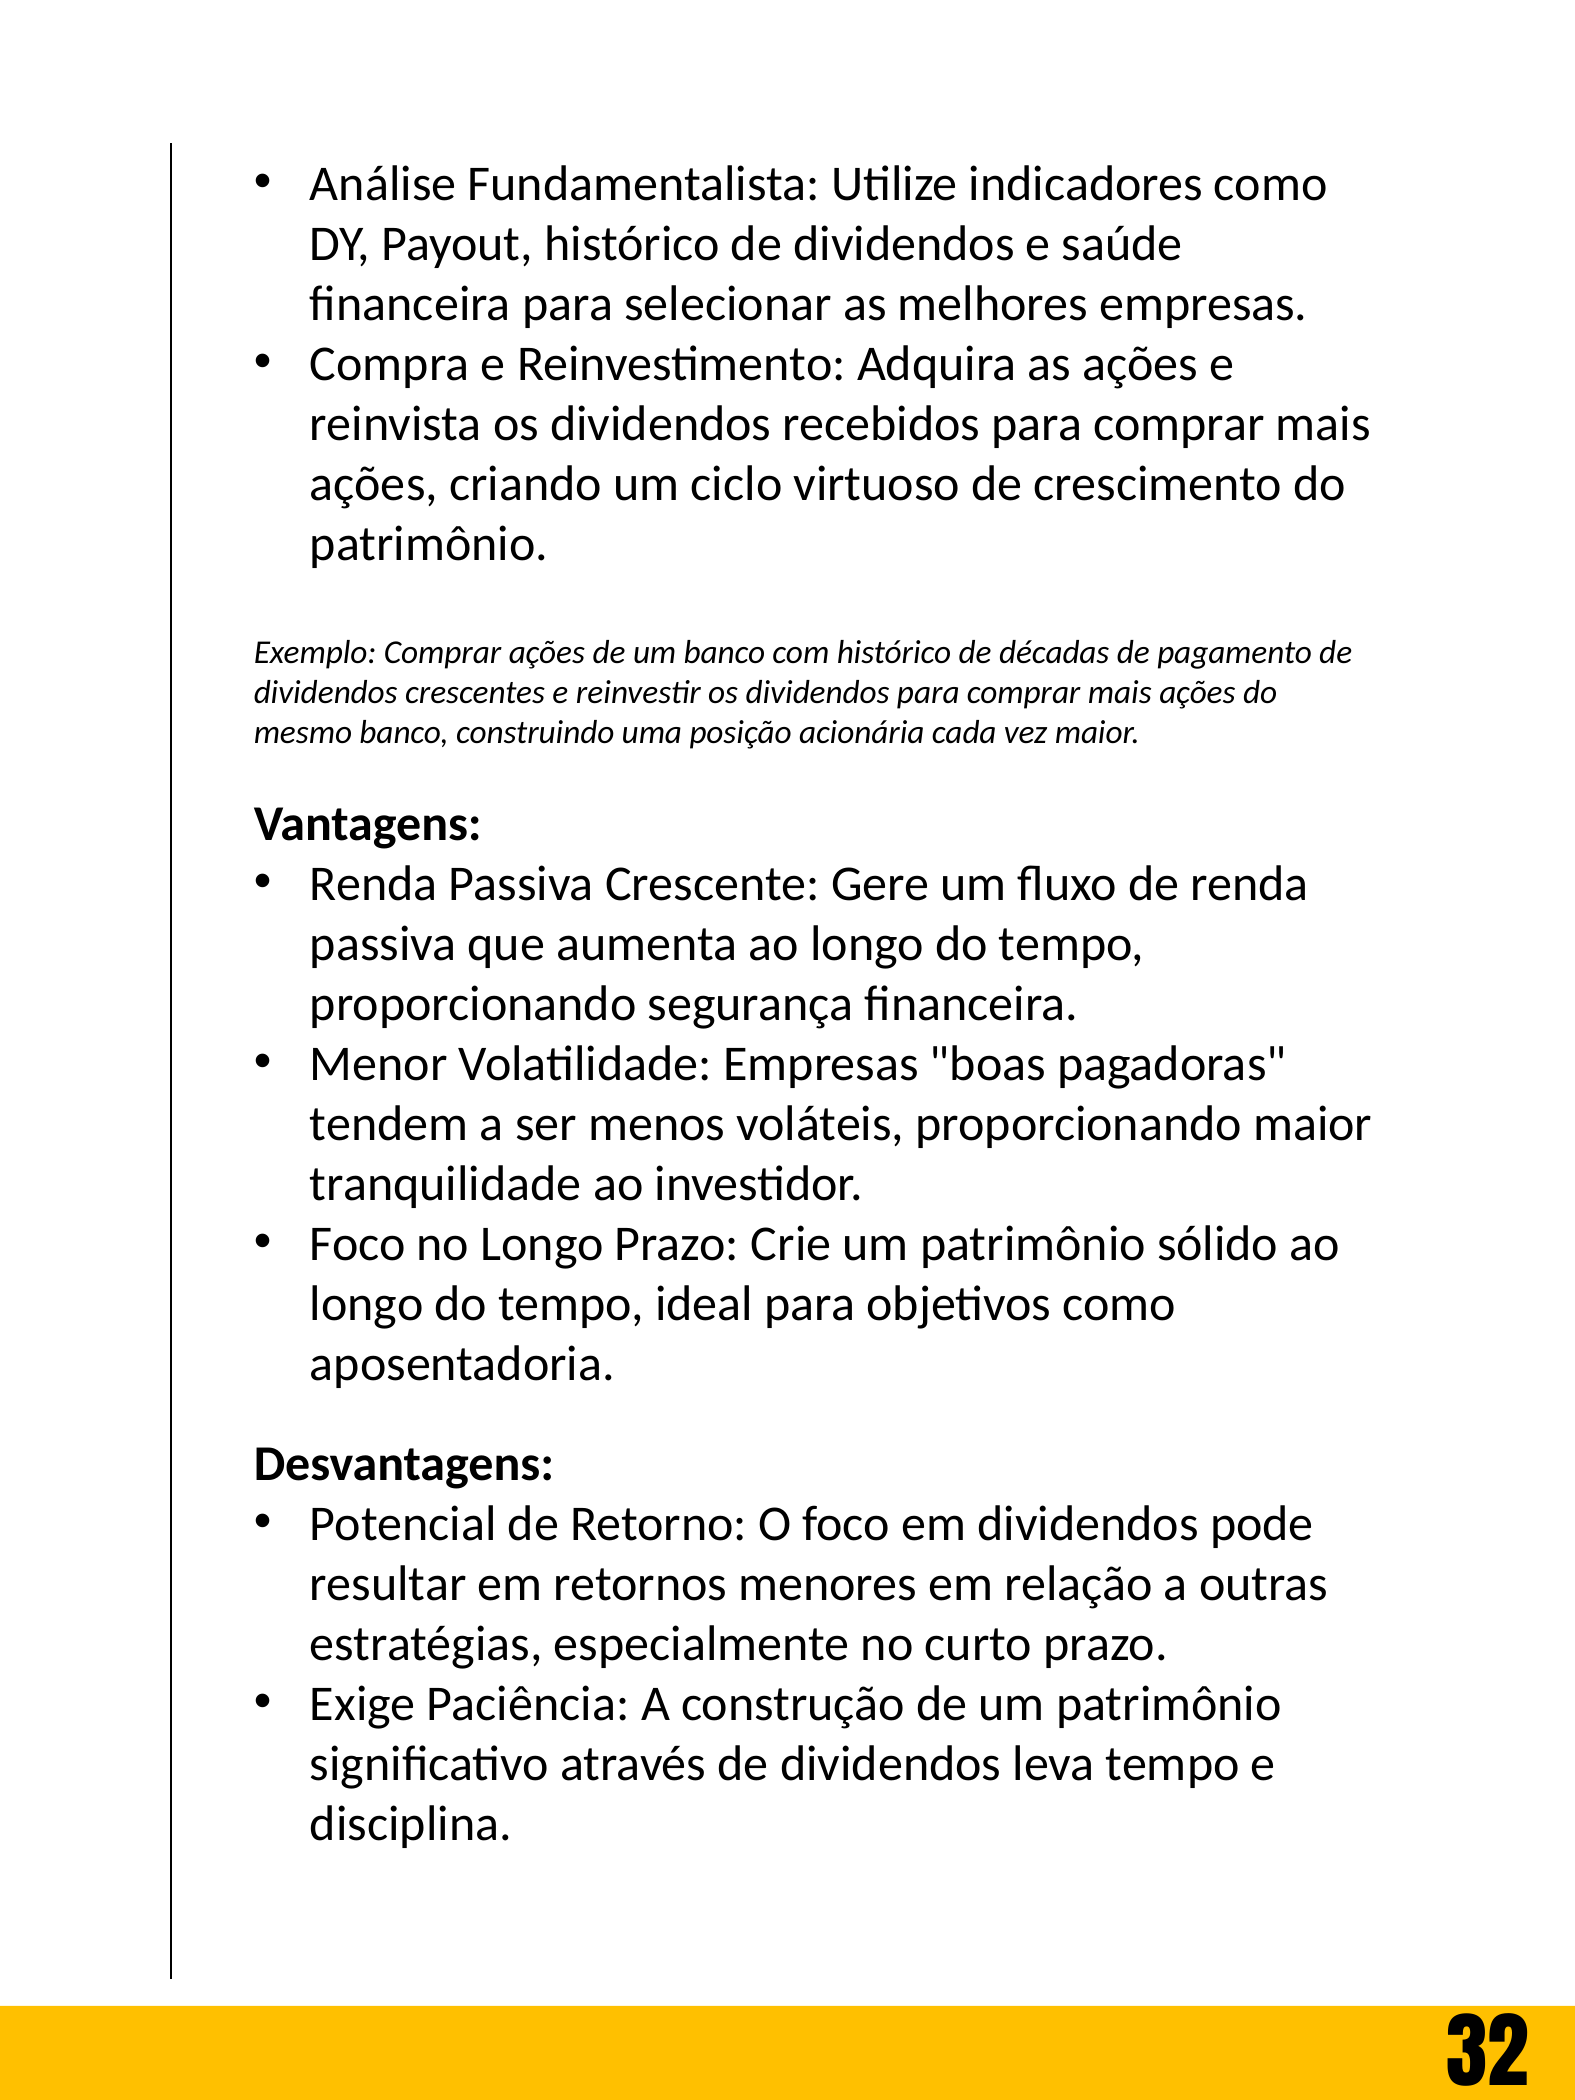

Análise Fundamentalista: Utilize indicadores como DY, Payout, histórico de dividendos e saúde financeira para selecionar as melhores empresas.
Compra e Reinvestimento: Adquira as ações e reinvista os dividendos recebidos para comprar mais ações, criando um ciclo virtuoso de crescimento do patrimônio.

Exemplo: Comprar ações de um banco com histórico de décadas de pagamento de dividendos crescentes e reinvestir os dividendos para comprar mais ações do mesmo banco, construindo uma posição acionária cada vez maior.

Vantagens:
Renda Passiva Crescente: Gere um fluxo de renda passiva que aumenta ao longo do tempo, proporcionando segurança financeira.
Menor Volatilidade: Empresas "boas pagadoras" tendem a ser menos voláteis, proporcionando maior tranquilidade ao investidor.
Foco no Longo Prazo: Crie um patrimônio sólido ao longo do tempo, ideal para objetivos como aposentadoria.

Desvantagens:
Potencial de Retorno: O foco em dividendos pode resultar em retornos menores em relação a outras estratégias, especialmente no curto prazo.
Exige Paciência: A construção de um patrimônio significativo através de dividendos leva tempo e disciplina.

Construir um modelo de divisória de capítulos.
Ebooks vao ser consumidos digitalmente, cuidado com a quantidade de conteúdos.

32